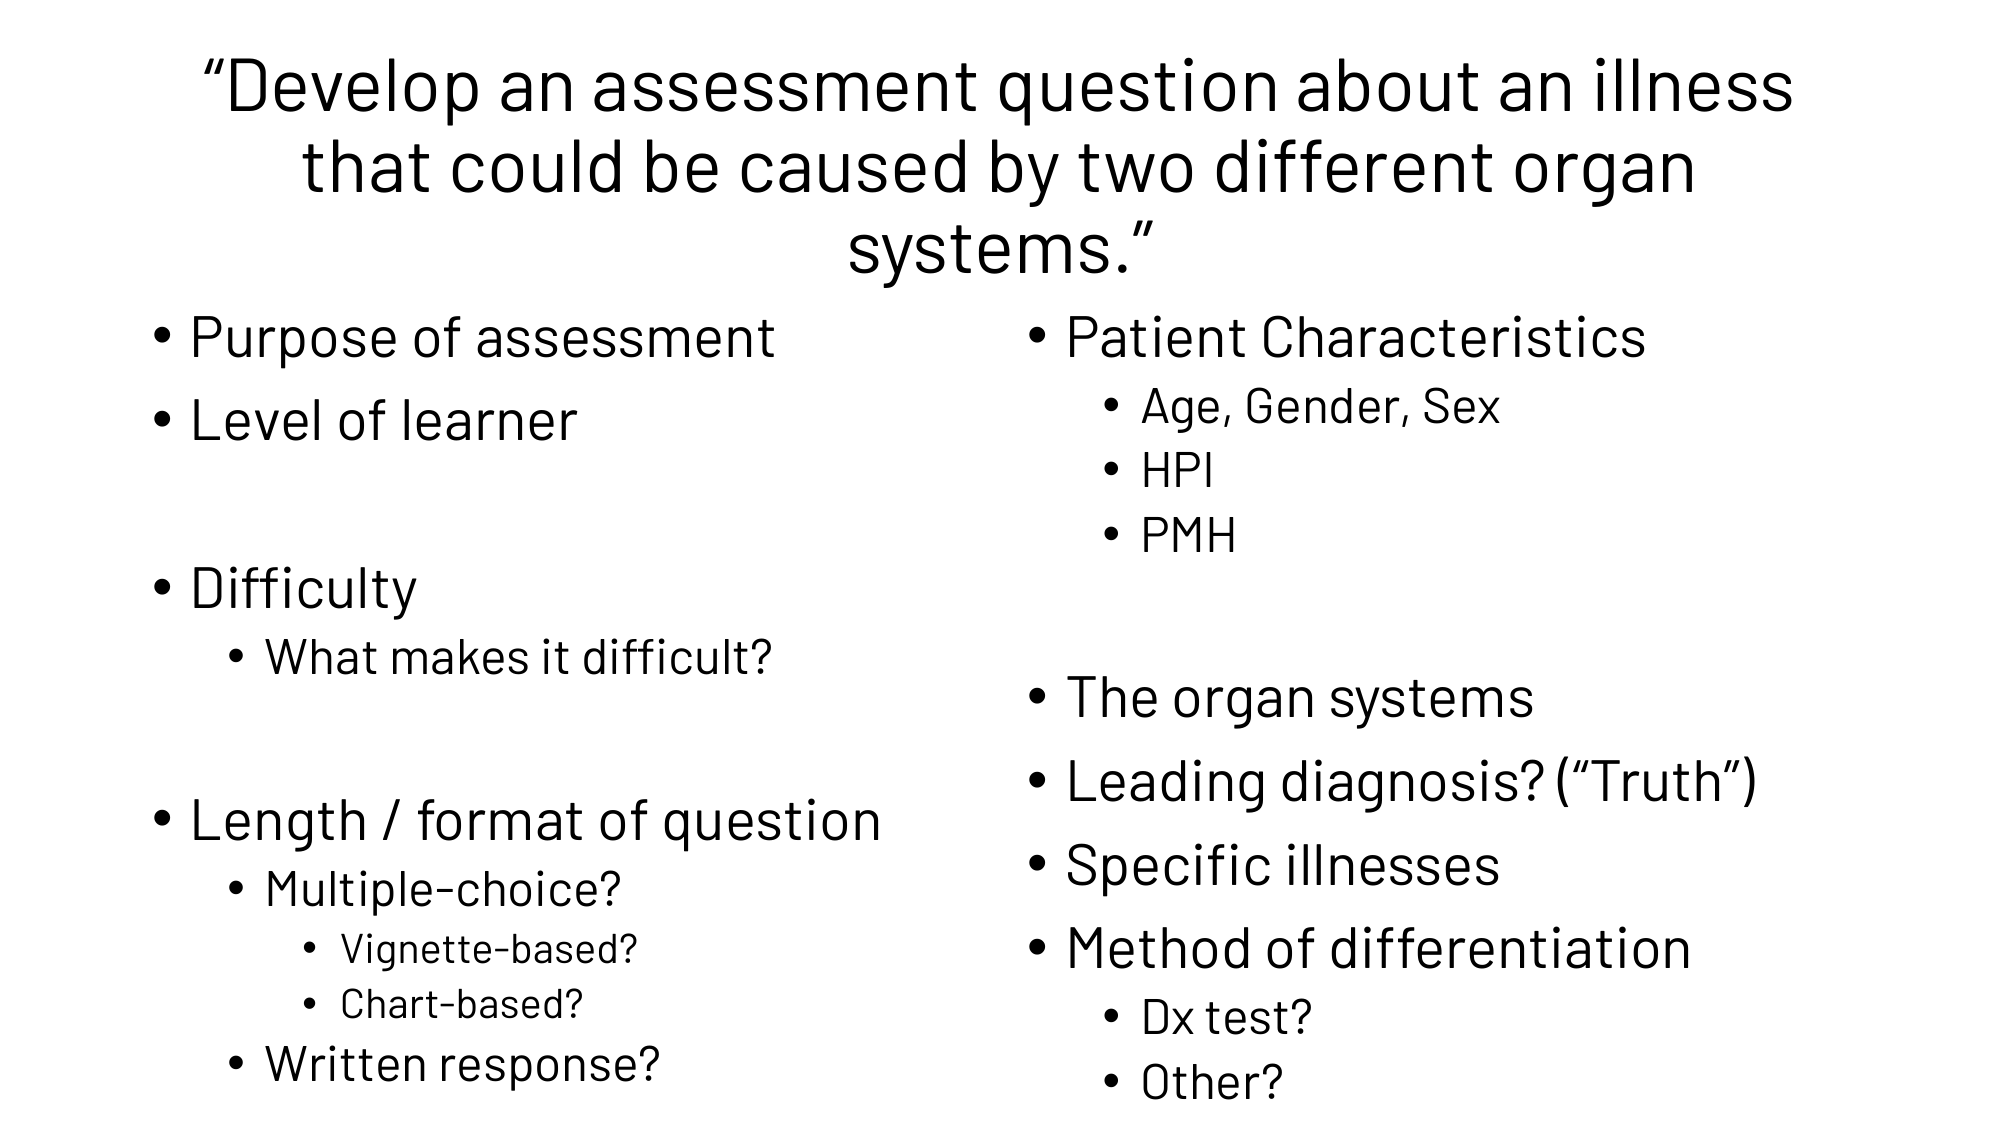

# “Develop an assessment question about an illness that could be caused by two different organ systems.”
Purpose of assessment
Level of learner

Difficulty
What makes it difficult?

Length / format of question
Multiple-choice?
Vignette-based?
Chart-based?
Written response?

Patient Characteristics
Age, Gender, Sex
HPI
PMH

The organ systems
Leading diagnosis? (“Truth”)
Specific illnesses
Method of differentiation
Dx test?
Other?